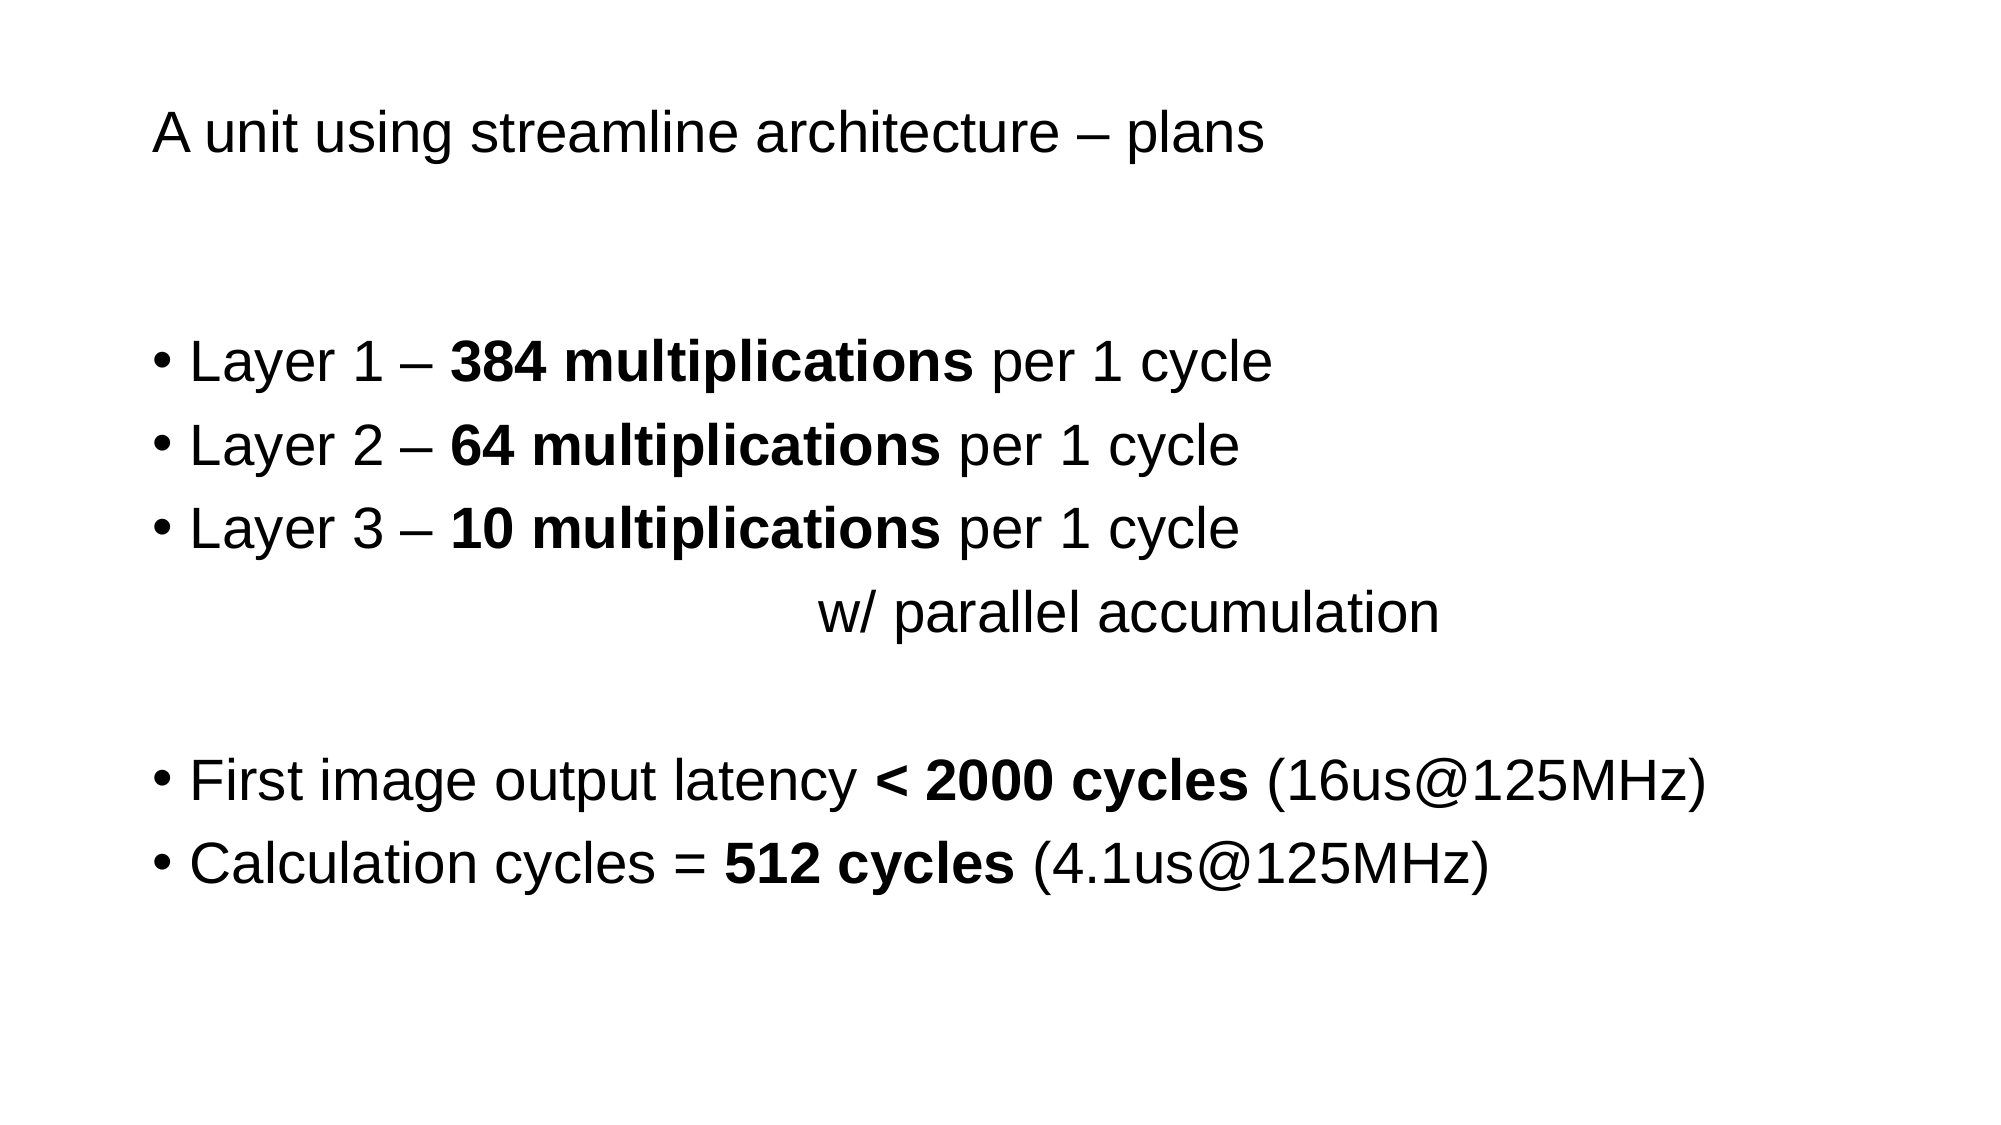

# A unit using streamline architecture – plans
Layer 1 – 384 multiplications per 1 cycle
Layer 2 – 64 multiplications per 1 cycle
Layer 3 – 10 multiplications per 1 cycle
                                         w/ parallel accumulation

First image output latency < 2000 cycles (16us@125MHz)
Calculation cycles = 512 cycles (4.1us@125MHz)